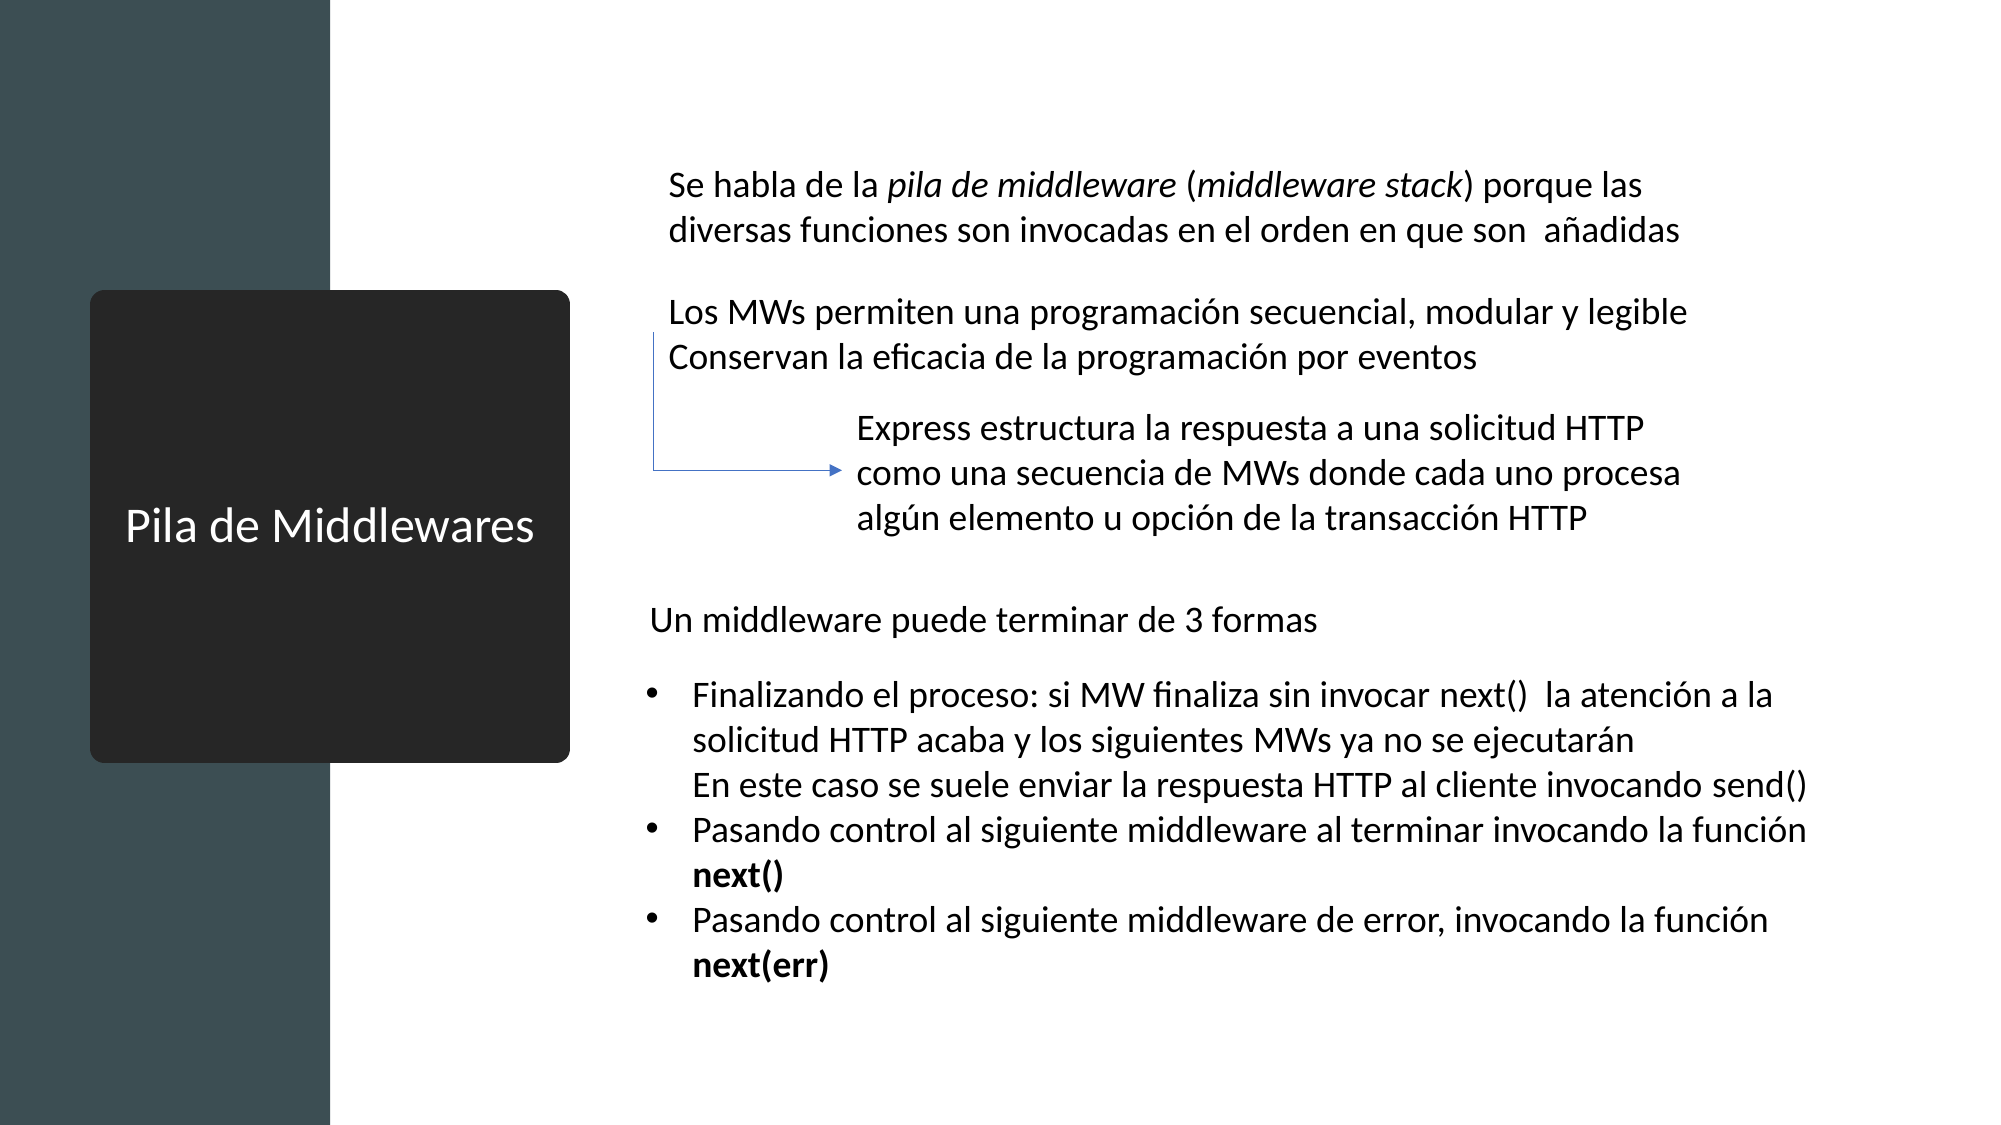

Se habla de la pila de middleware (middleware stack) porque las diversas funciones son invocadas en el orden en que son  añadidas
Los MWs permiten una programación secuencial, modular y legible
Conservan la eficacia de la programación por eventos
# Pila de Middlewares
Express estructura la respuesta a una solicitud HTTP como una secuencia de MWs donde cada uno procesa algún elemento u opción de la transacción HTTP
Un middleware puede terminar de 3 formas
Finalizando el proceso: si MW finaliza sin invocar next()  la atención a la solicitud HTTP acaba y los siguientes MWs ya no se ejecutarán
En este caso se suele enviar la respuesta HTTP al cliente invocando send()
Pasando control al siguiente middleware al terminar invocando la función next()
Pasando control al siguiente middleware de error, invocando la función next(err)